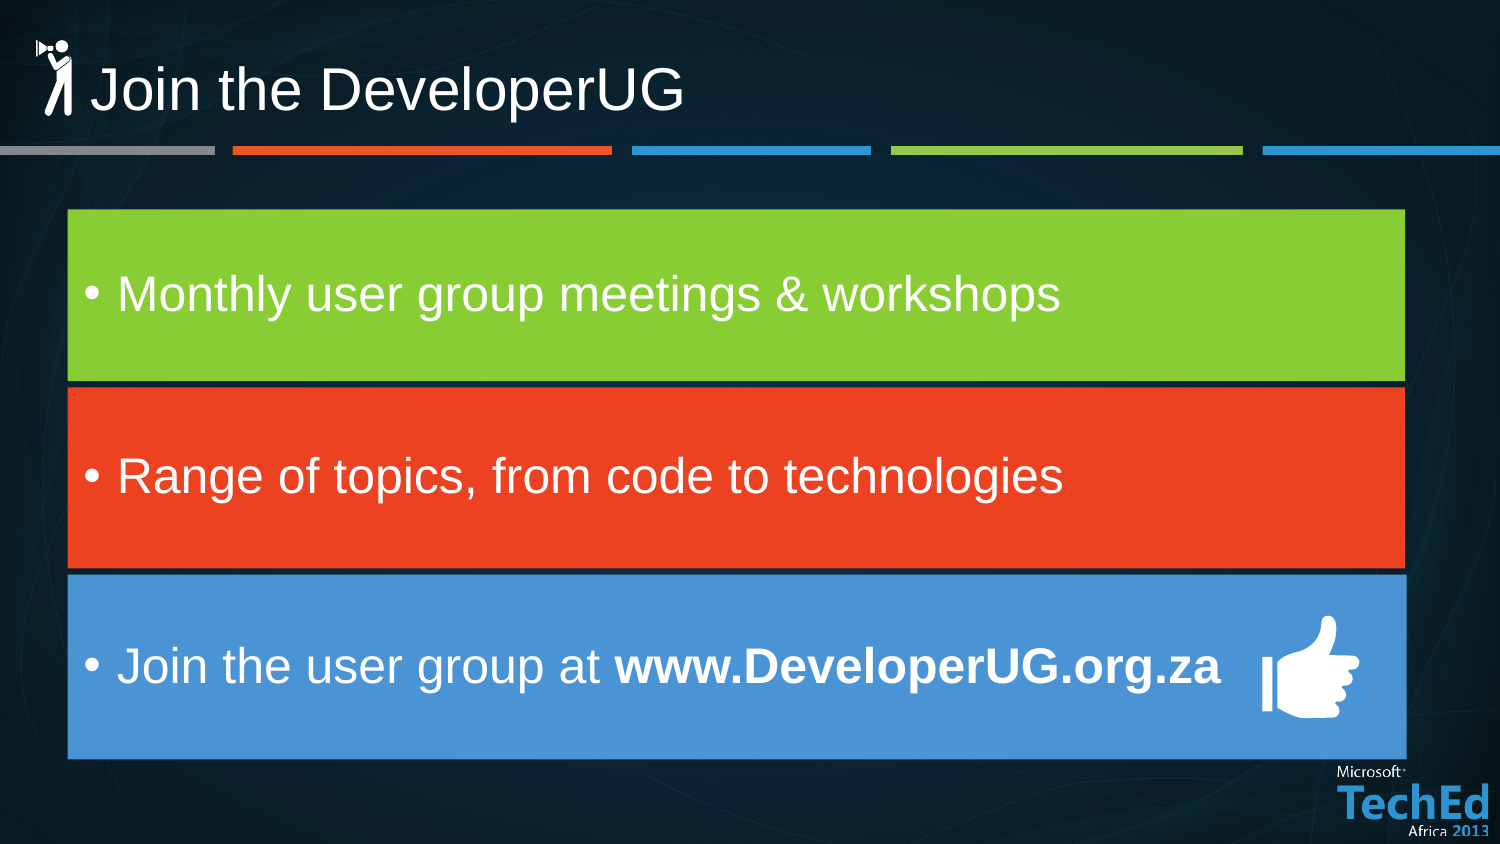

# Join the DeveloperUG

Monthly user group meetings & workshops
Range of topics, from code to technologies
Join the user group at www.DeveloperUG.org.za